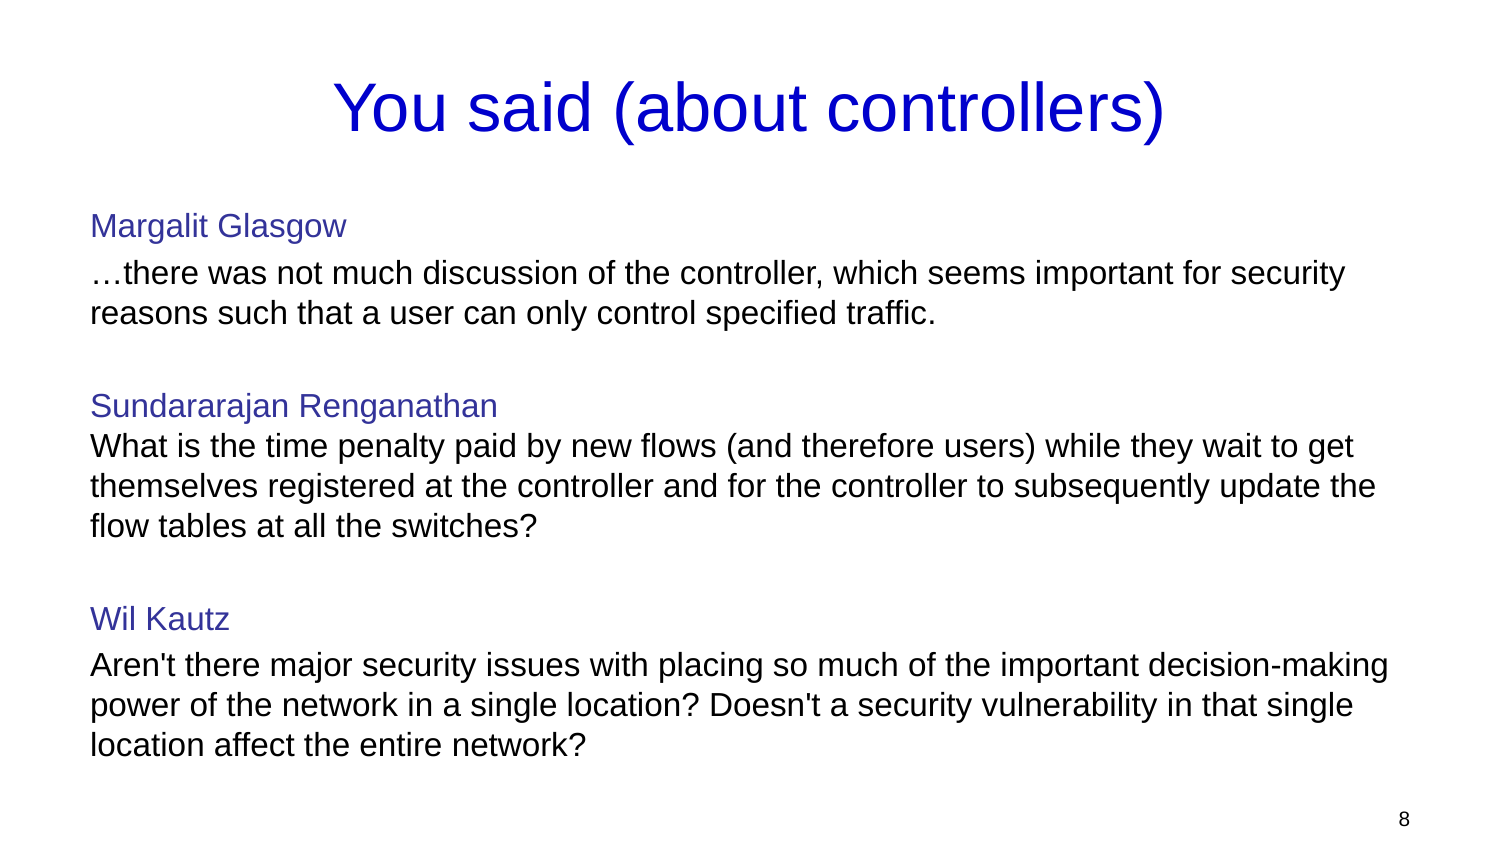

# You said (about controllers)
Margalit Glasgow
…there was not much discussion of the controller, which seems important for security reasons such that a user can only control specified traffic.

Sundararajan Renganathan
What is the time penalty paid by new flows (and therefore users) while they wait to get themselves registered at the controller and for the controller to subsequently update the flow tables at all the switches?

Wil Kautz
Aren't there major security issues with placing so much of the important decision-making power of the network in a single location? Doesn't a security vulnerability in that single location affect the entire network?
8